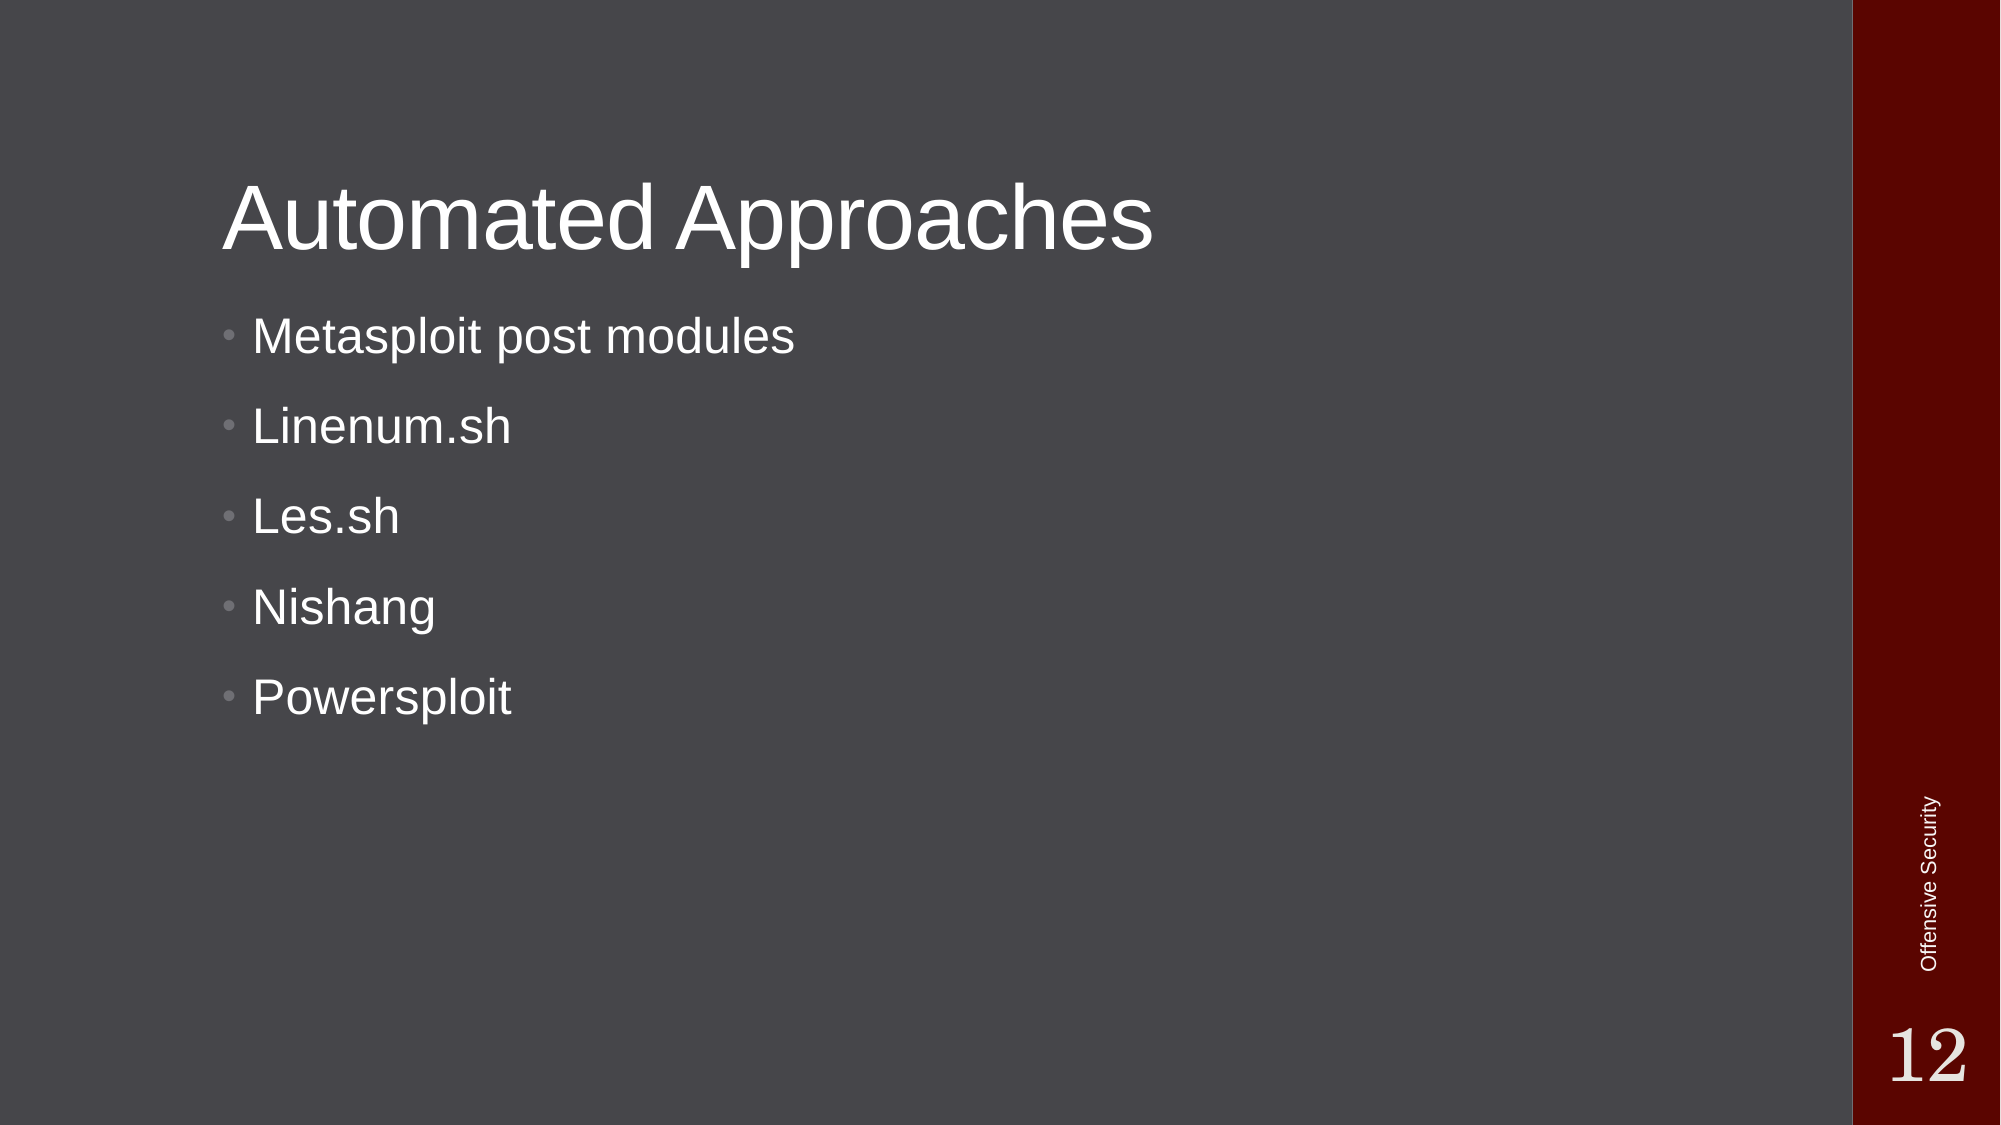

# Automated Approaches
Metasploit post modules
Linenum.sh
Les.sh
Nishang
Powersploit

Offensive Security
12